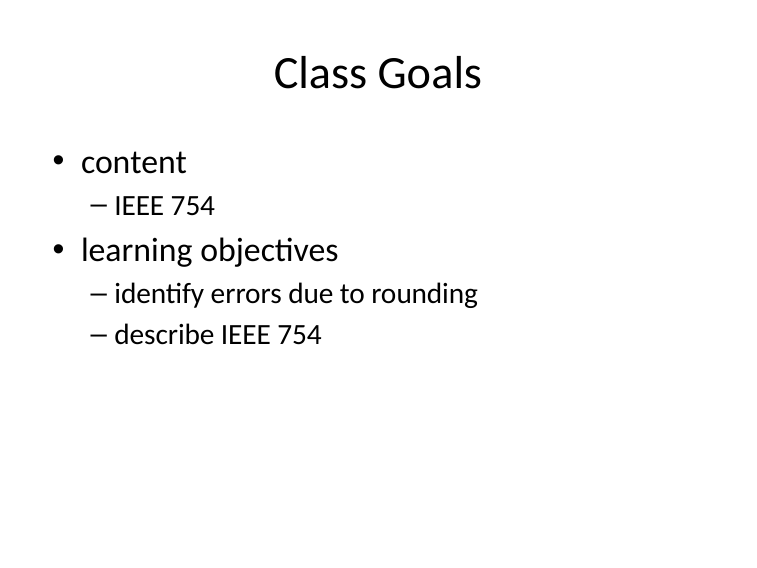

# Class Goals
content
IEEE 754
learning objectives
identify errors due to rounding
describe IEEE 754